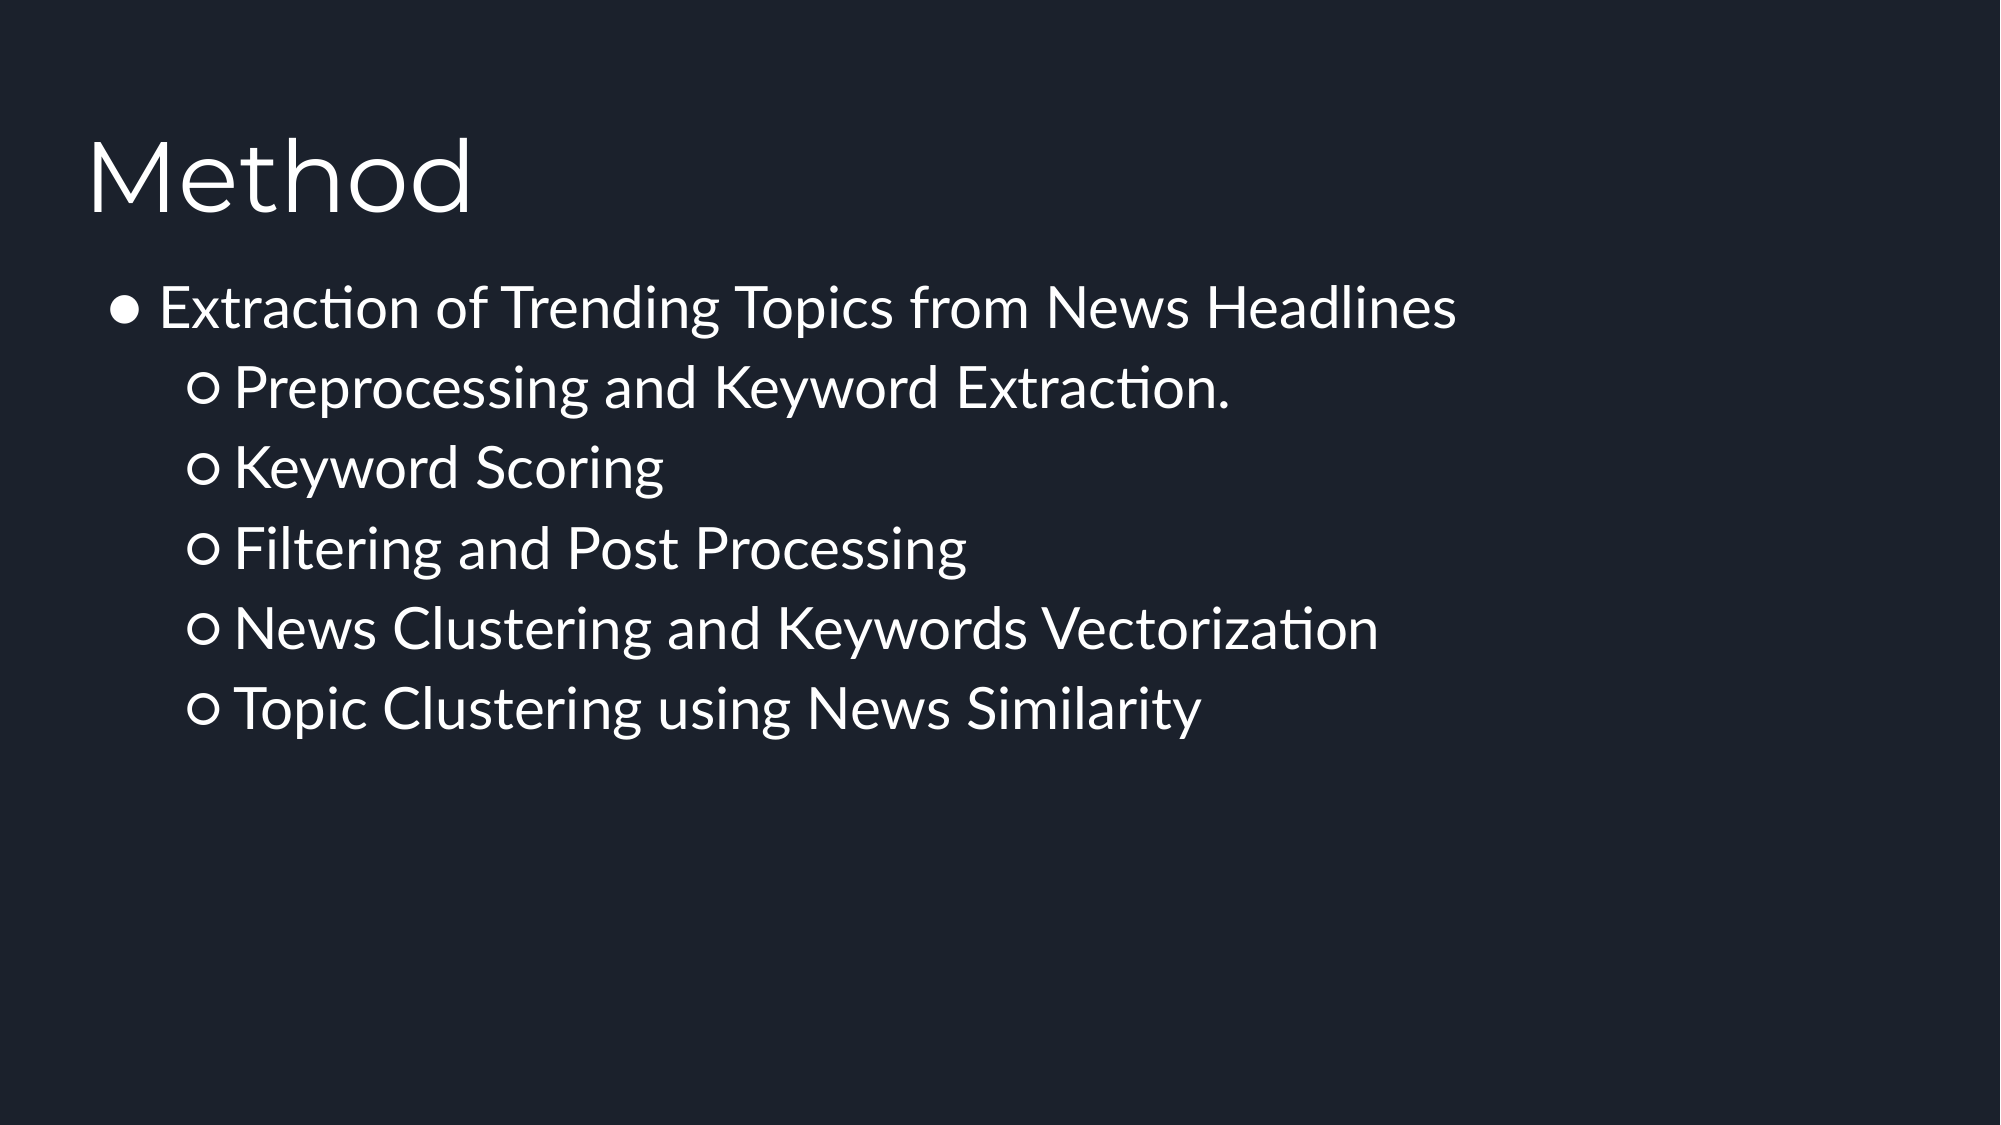

# Method
Extraction of Trending Topics from News Headlines
Preprocessing and Keyword Extraction.
Keyword Scoring
Filtering and Post Processing
News Clustering and Keywords Vectorization
Topic Clustering using News Similarity